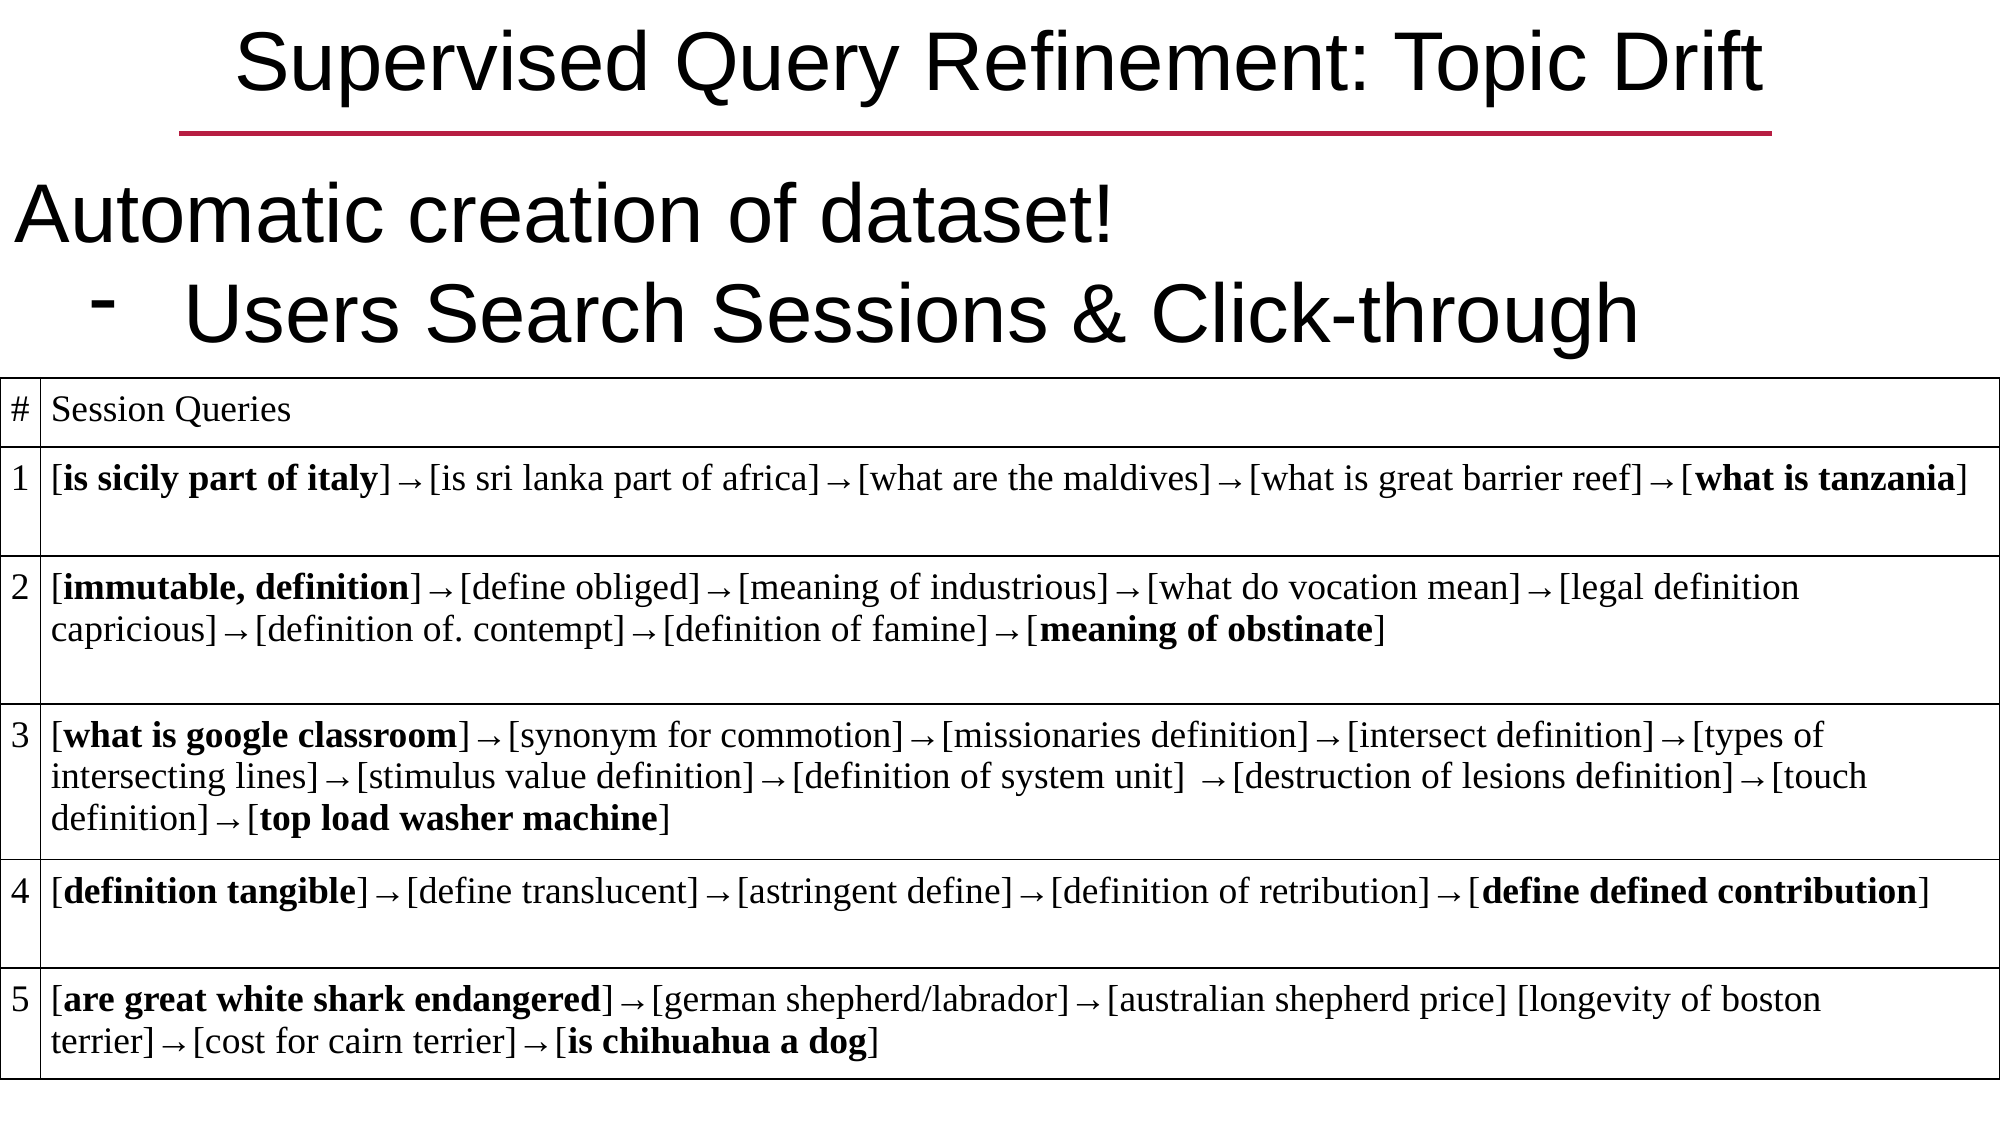

Supervised Query Refinement: Topic Drift
Automatic creation of dataset!
Users Search Sessions & Click-through

| # | Session Queries |
| --- | --- |
| 1 | [is sicily part of italy]→[is sri lanka part of africa]→[what are the maldives]→[what is great barrier reef]→[what is tanzania] |
| 2 | [immutable, definition]→[define obliged]→[meaning of industrious]→[what do vocation mean]→[legal definition capricious]→[definition of. contempt]→[definition of famine]→[meaning of obstinate] |
| 3 | [what is google classroom]→[synonym for commotion]→[missionaries definition]→[intersect definition]→[types of intersecting lines]→[stimulus value definition]→[definition of system unit] →[destruction of lesions definition]→[touch definition]→[top load washer machine] |
| 4 | [definition tangible]→[define translucent]→[astringent define]→[definition of retribution]→[define defined contribution] |
| 5 | [are great white shark endangered]→[german shepherd/labrador]→[australian shepherd price] [longevity of boston terrier]→[cost for cairn terrier]→[is chihuahua a dog] |